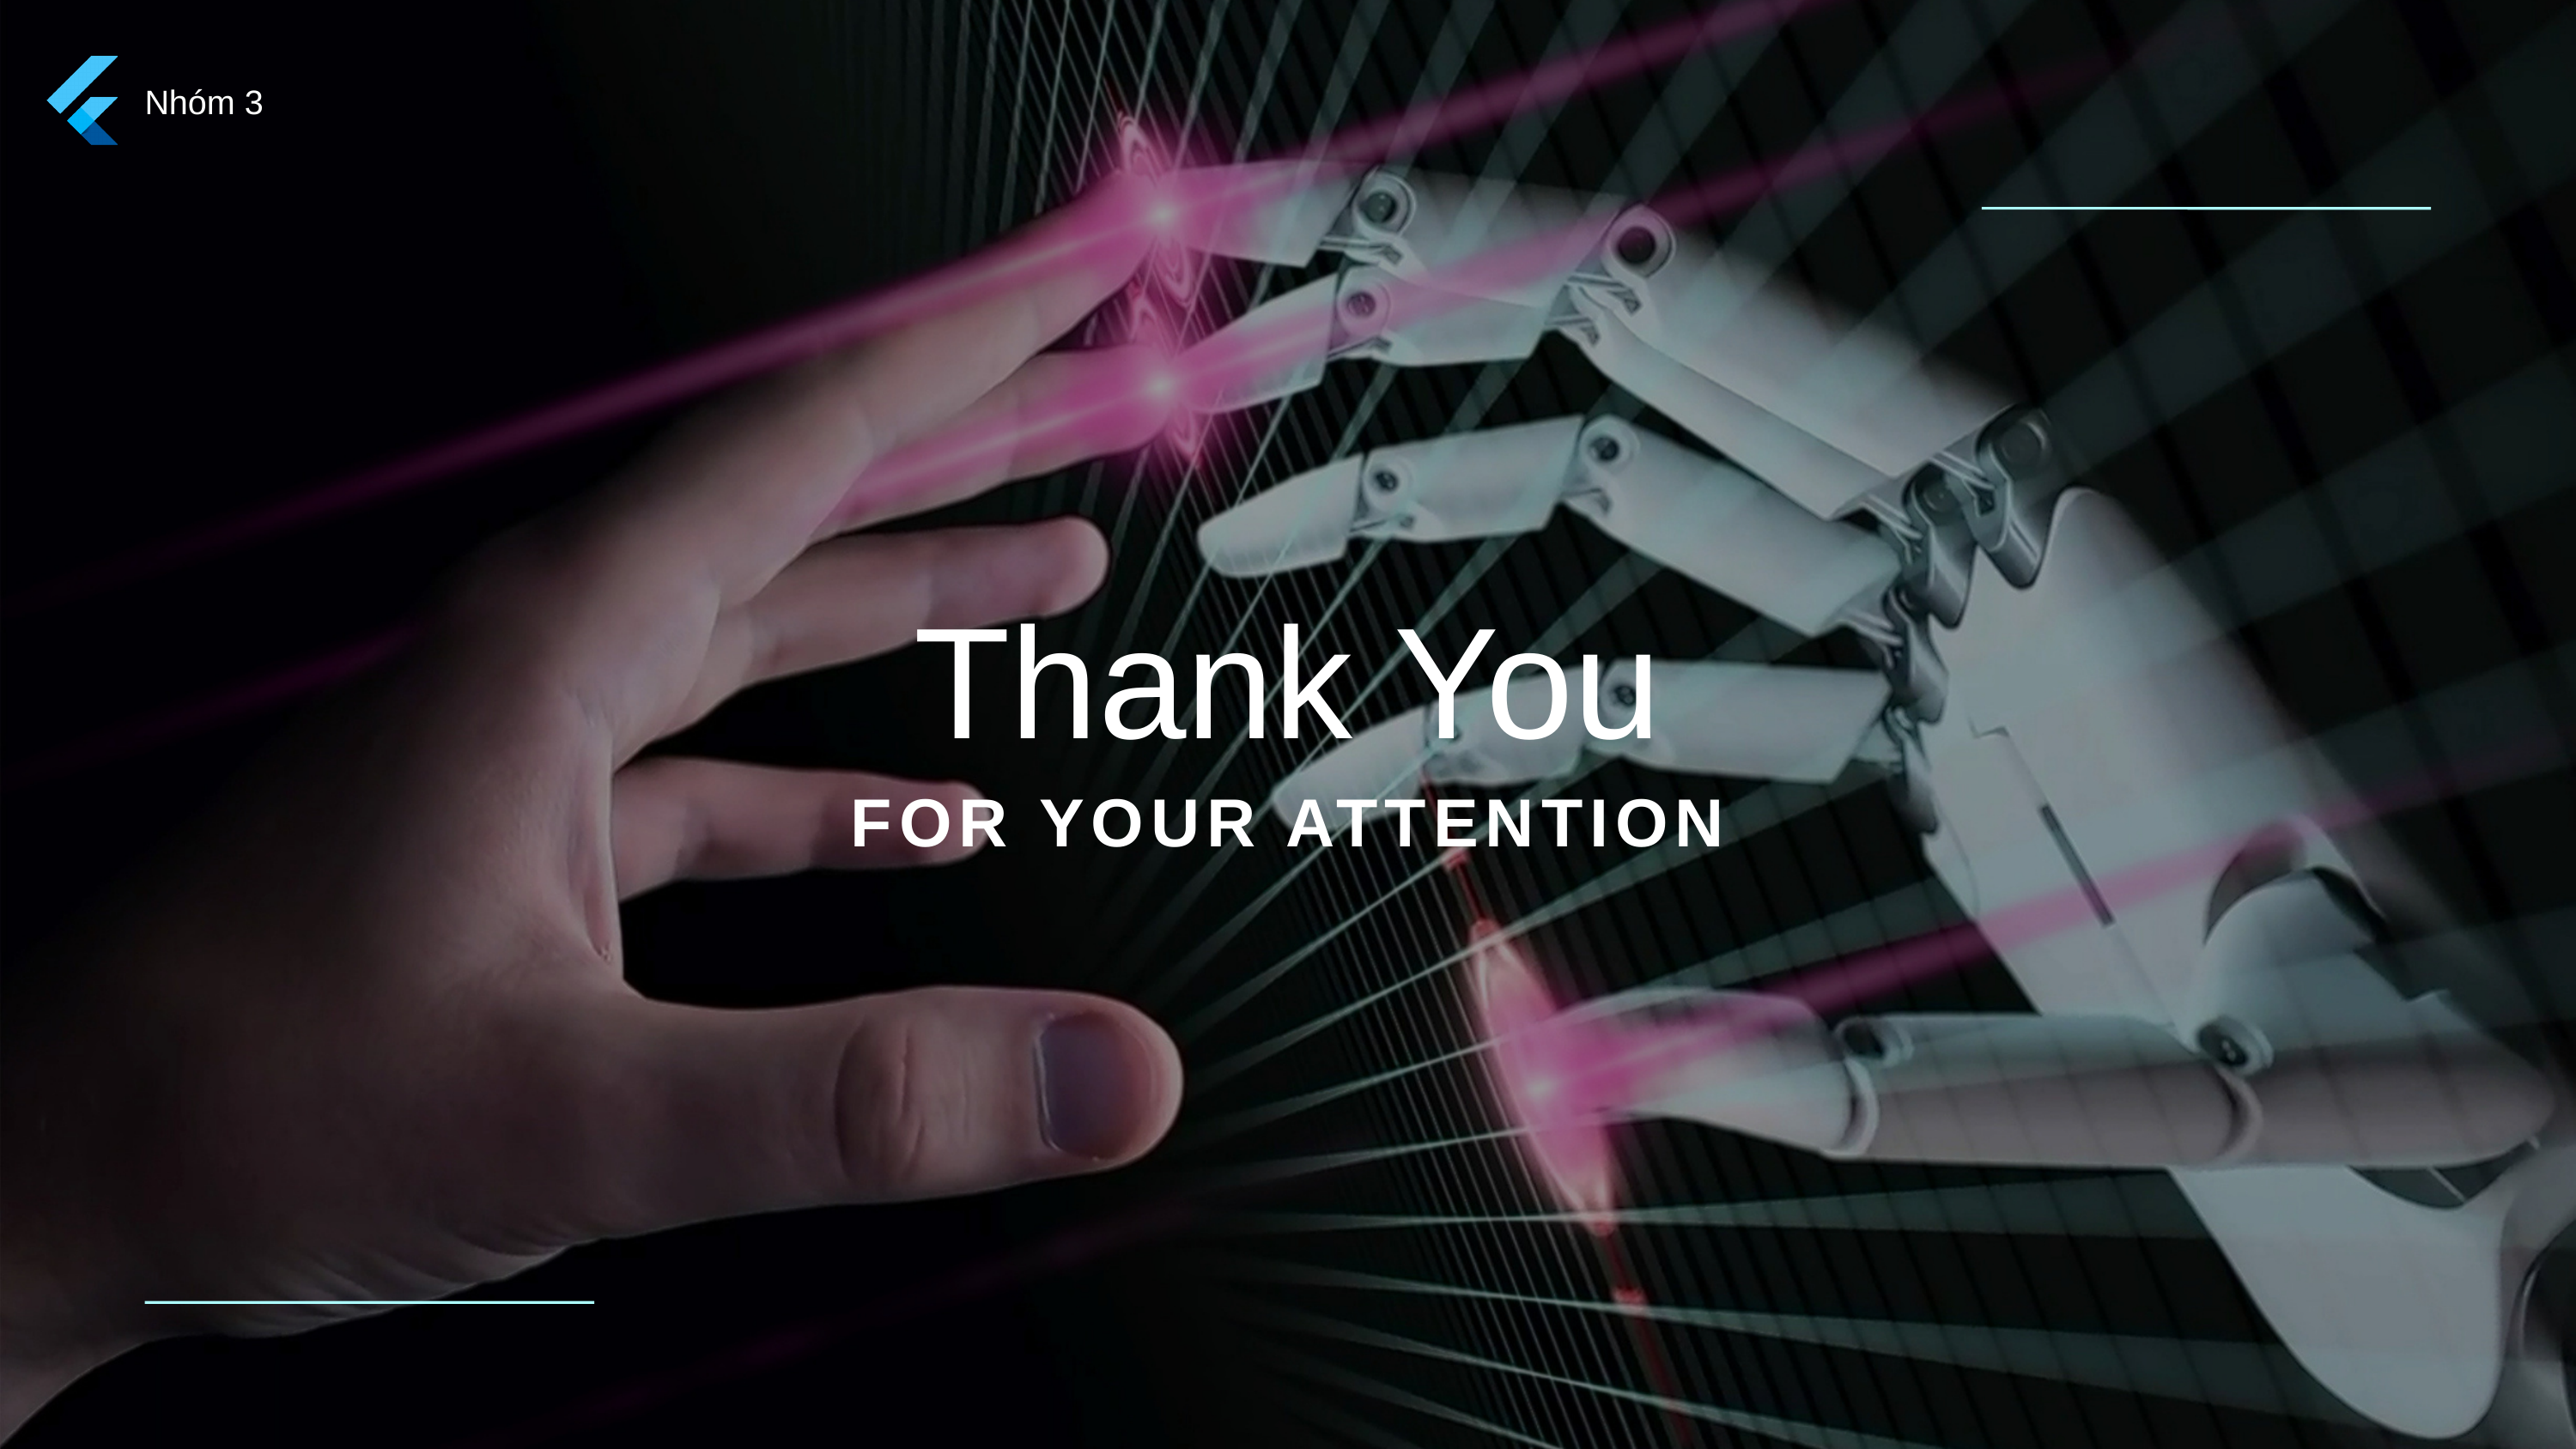

Nhóm 3

Thank You
FOR YOUR ATTENTION